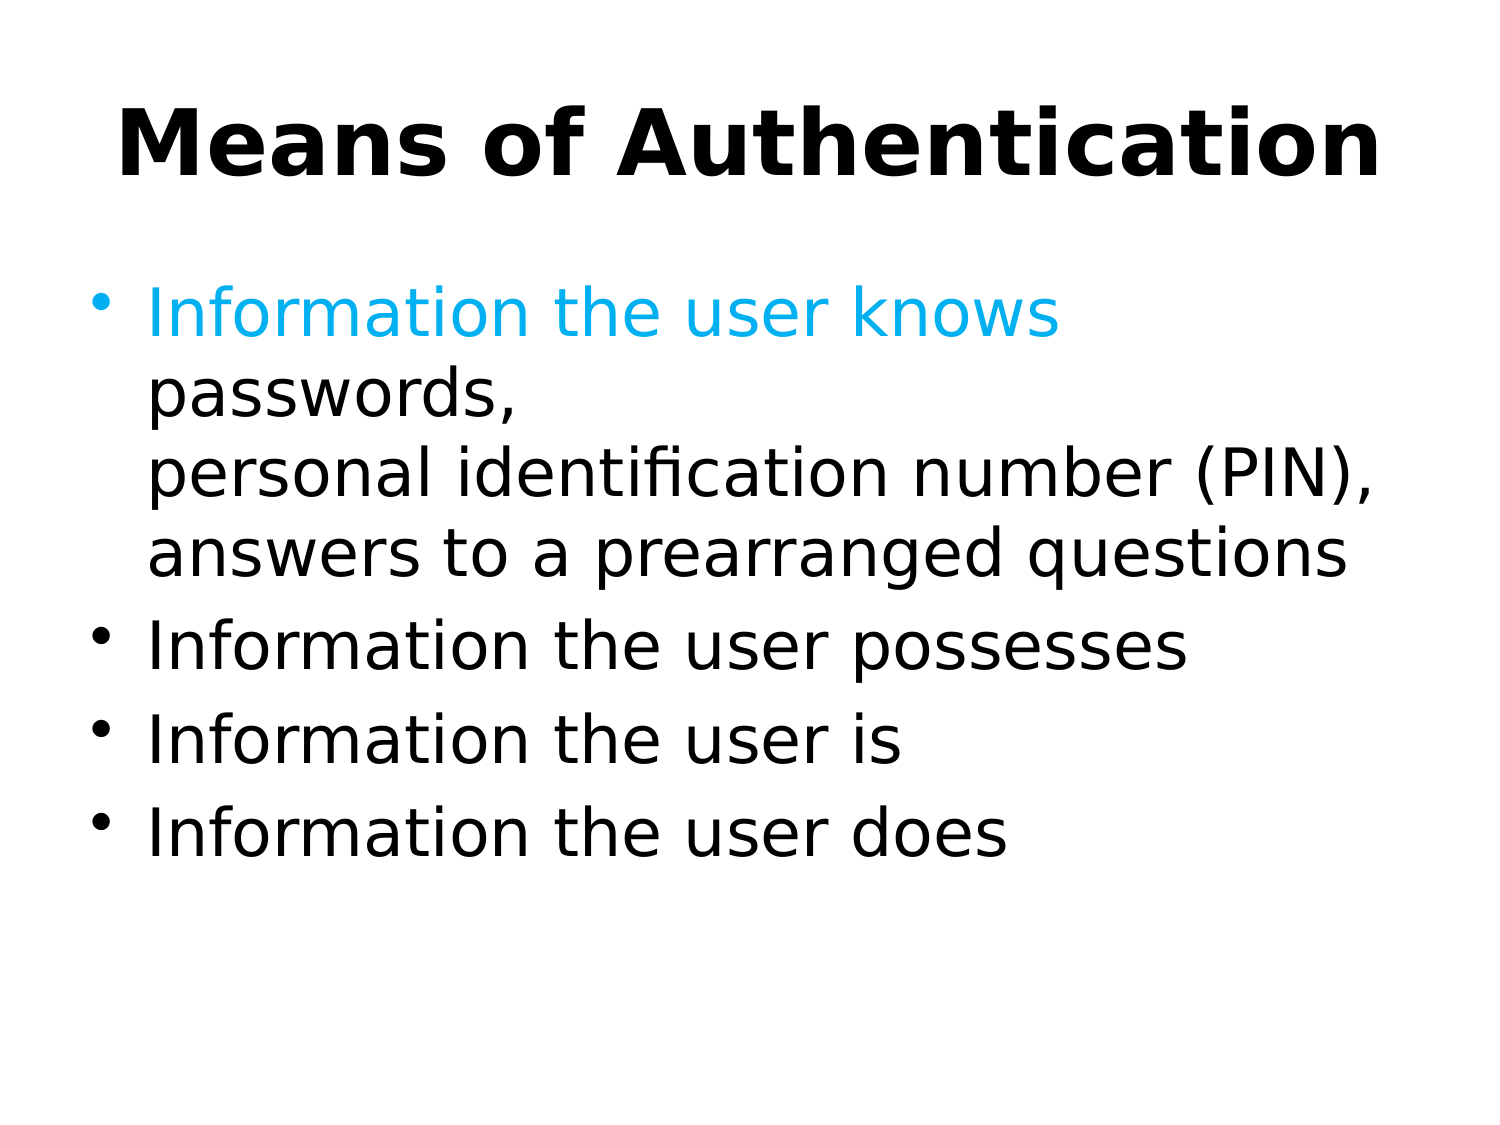

# Means of Authentication
Information the user knows             passwords,                                    personal identification number (PIN), answers to a prearranged questions
Information the user possesses
Information the user is
Information the user does